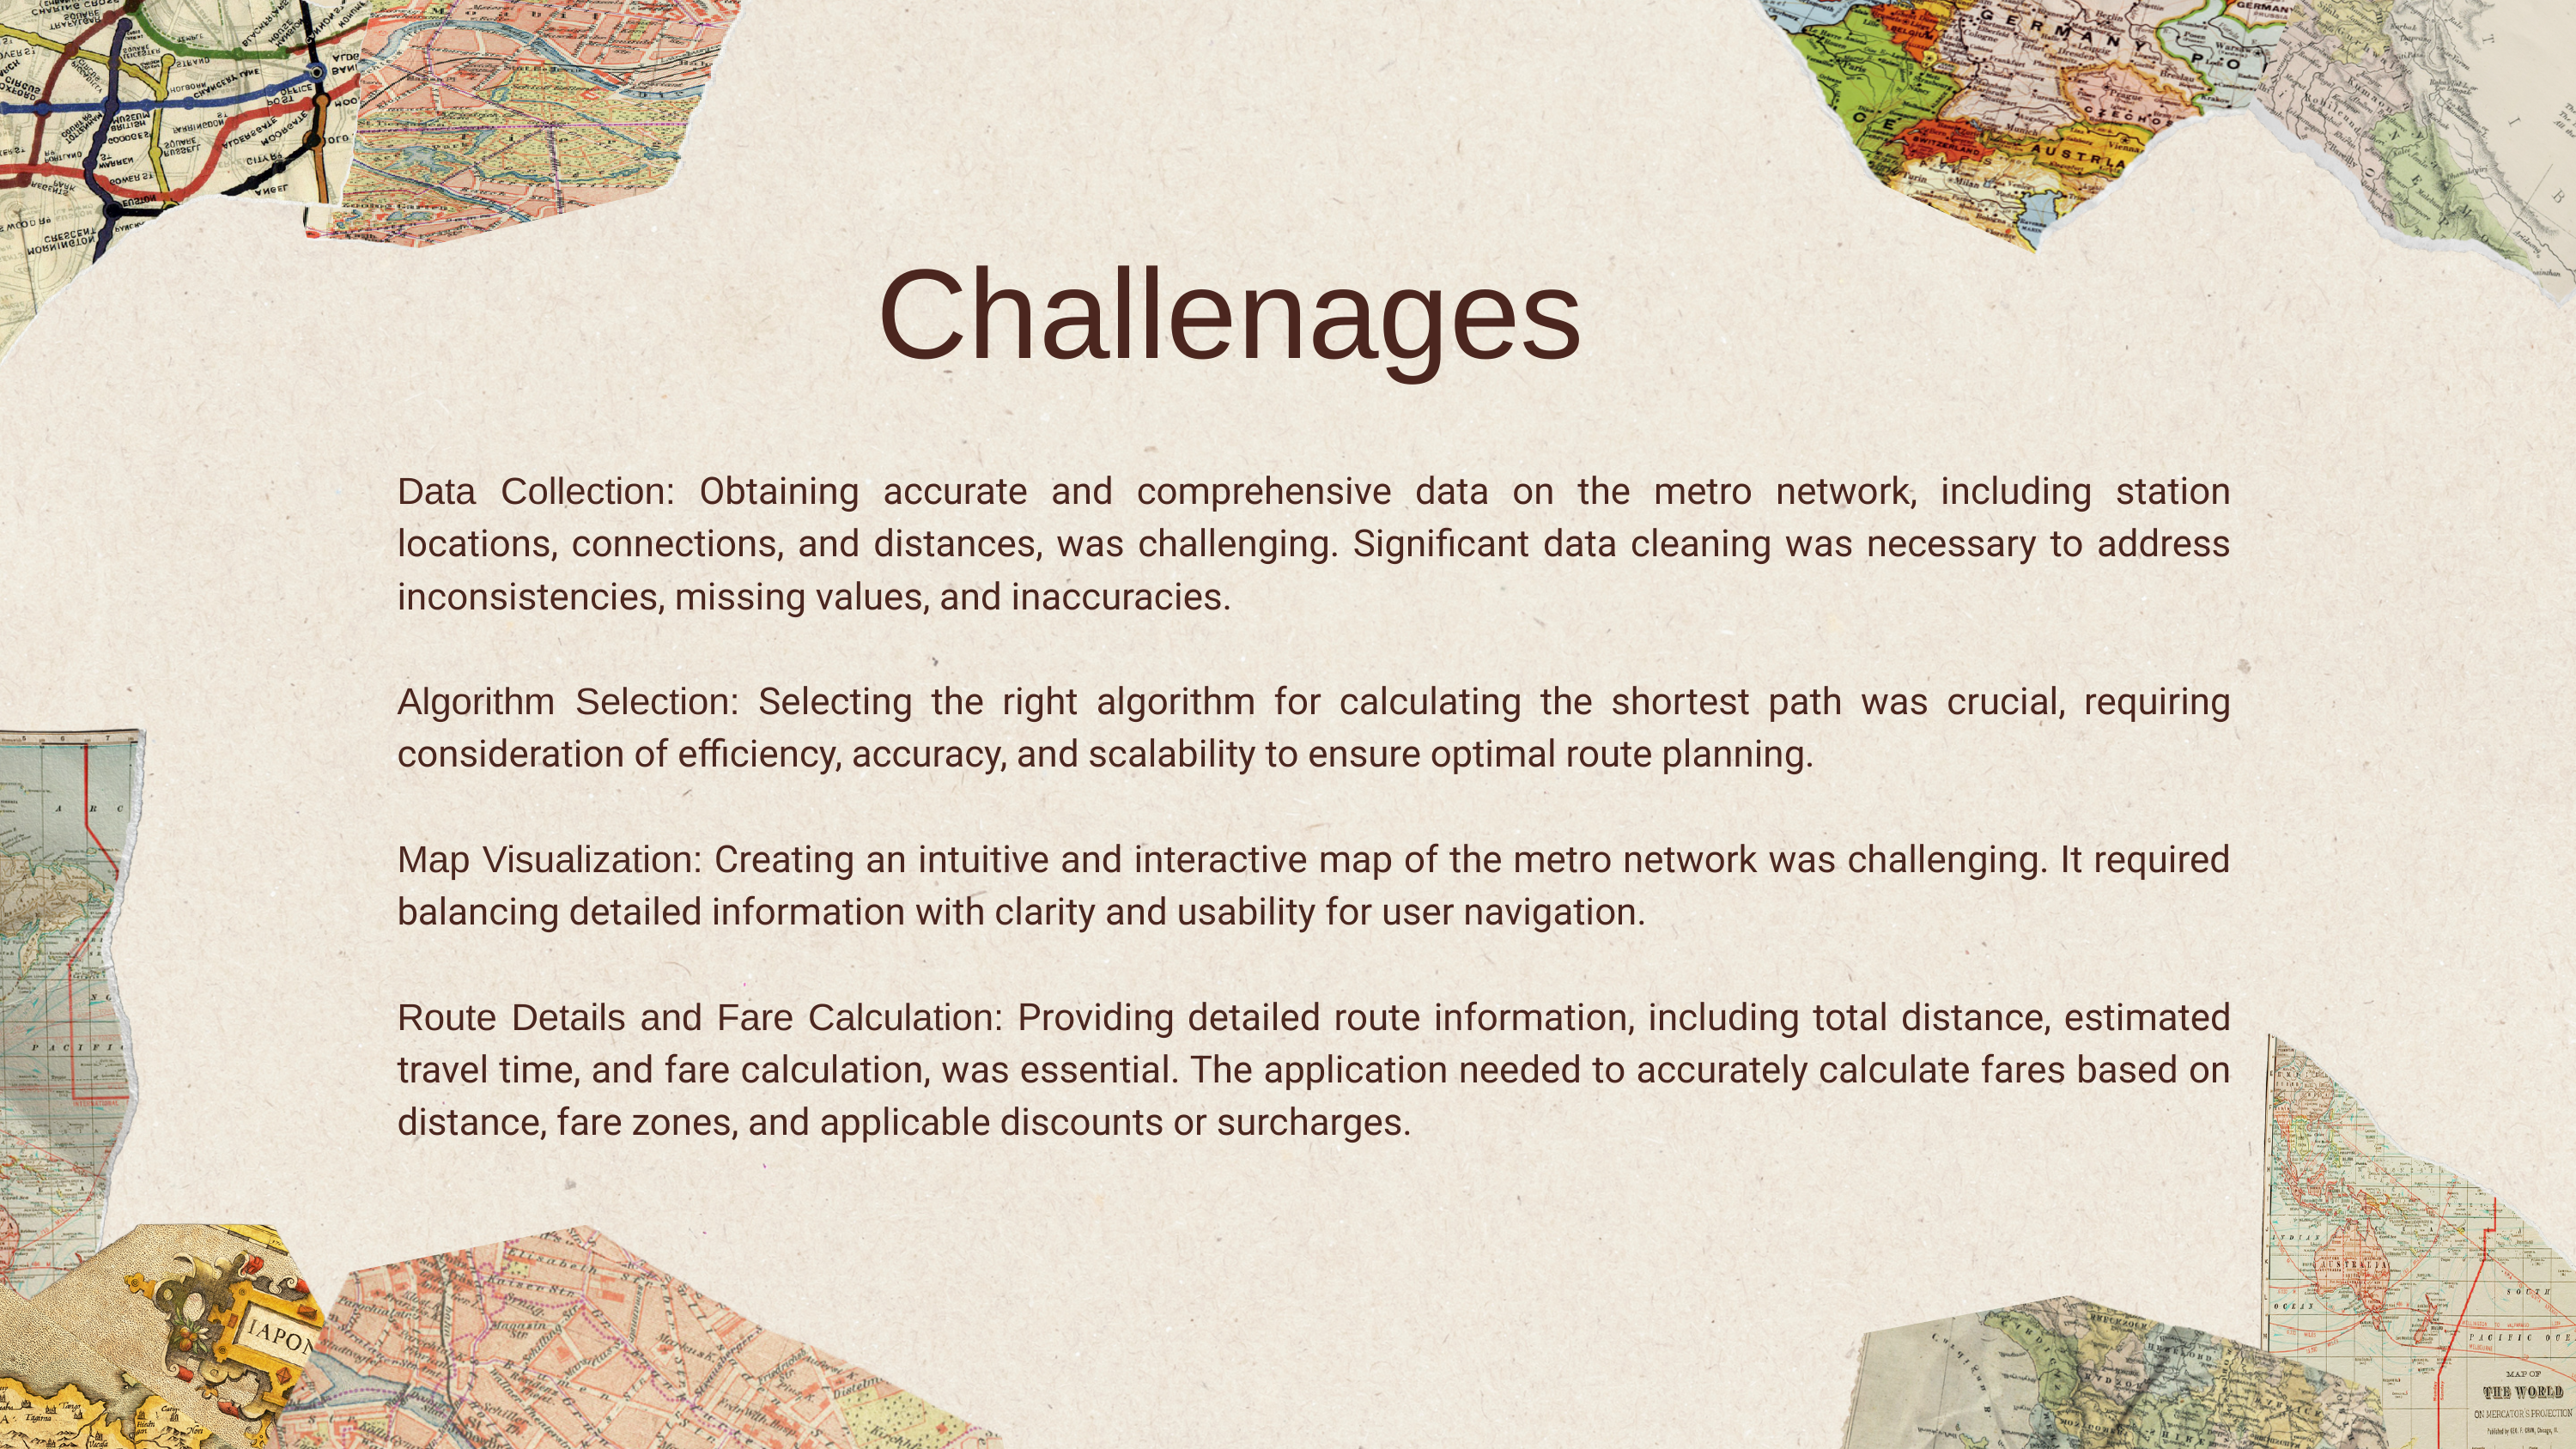

Challenages
Data Collection: Obtaining accurate and comprehensive data on the metro network, including station locations, connections, and distances, was challenging. Significant data cleaning was necessary to address inconsistencies, missing values, and inaccuracies.

Algorithm Selection: Selecting the right algorithm for calculating the shortest path was crucial, requiring consideration of efficiency, accuracy, and scalability to ensure optimal route planning.

Map Visualization: Creating an intuitive and interactive map of the metro network was challenging. It required balancing detailed information with clarity and usability for user navigation.

Route Details and Fare Calculation: Providing detailed route information, including total distance, estimated travel time, and fare calculation, was essential. The application needed to accurately calculate fares based on distance, fare zones, and applicable discounts or surcharges.